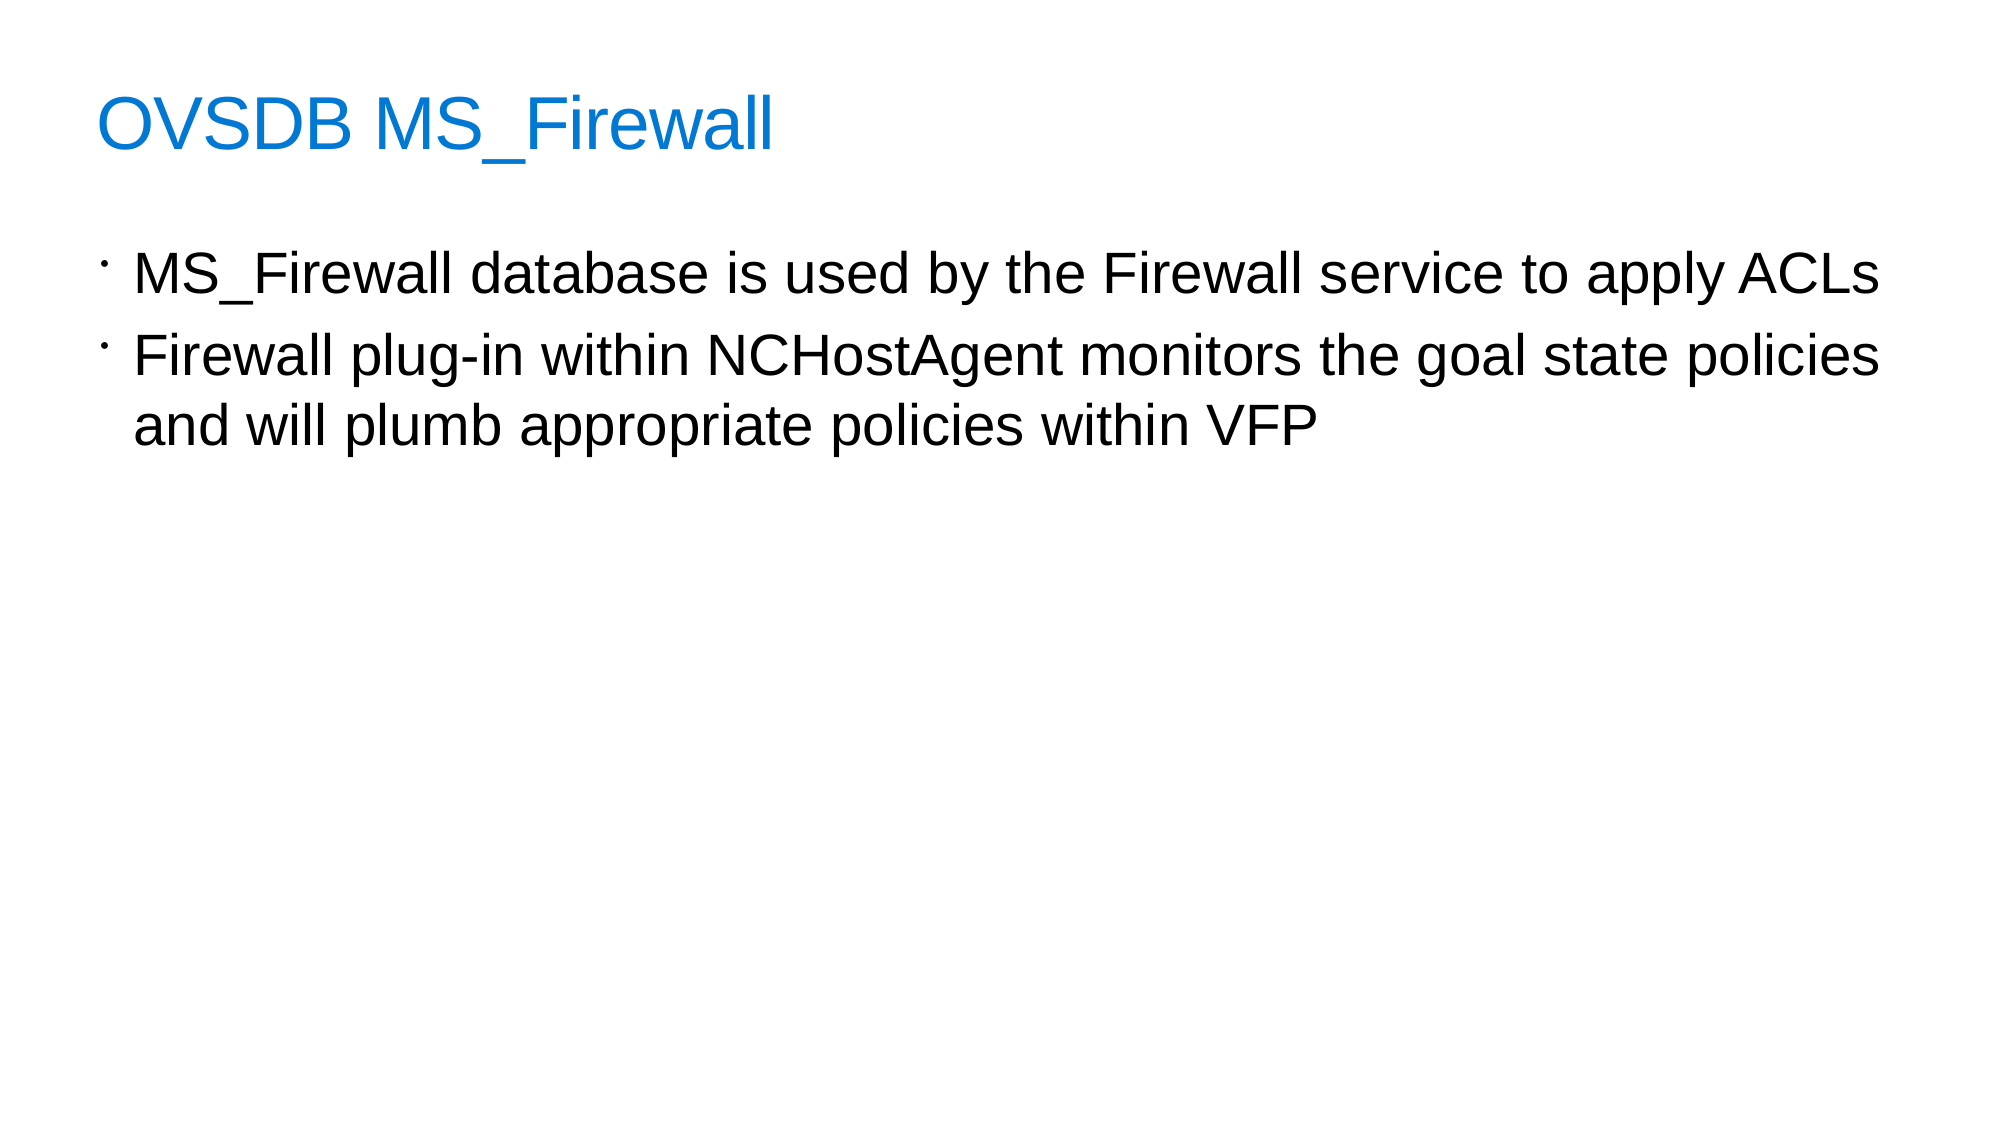

# OVSDB MS_Firewall
MS_Firewall database is used by the Firewall service to apply ACLs
Firewall plug-in within NCHostAgent monitors the goal state policies and will plumb appropriate policies within VFP